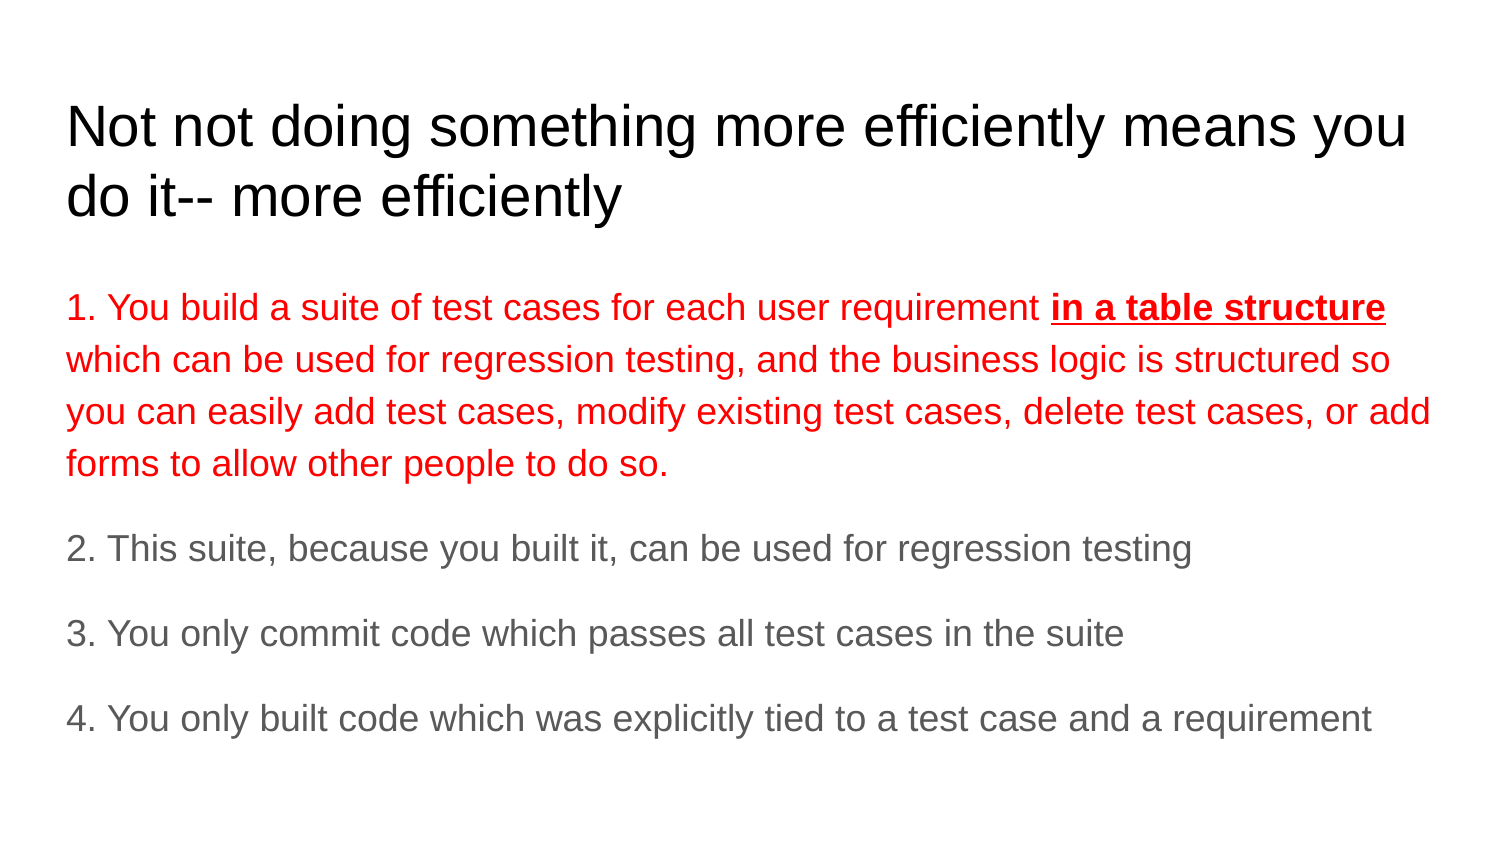

# Not not doing something more efficiently means you do it-- more efficiently

1. You build a suite of test cases for each user requirement in a table structure which can be used for regression testing, and the business logic is structured so you can easily add test cases, modify existing test cases, delete test cases, or add forms to allow other people to do so.
2. This suite, because you built it, can be used for regression testing
3. You only commit code which passes all test cases in the suite
4. You only built code which was explicitly tied to a test case and a requirement